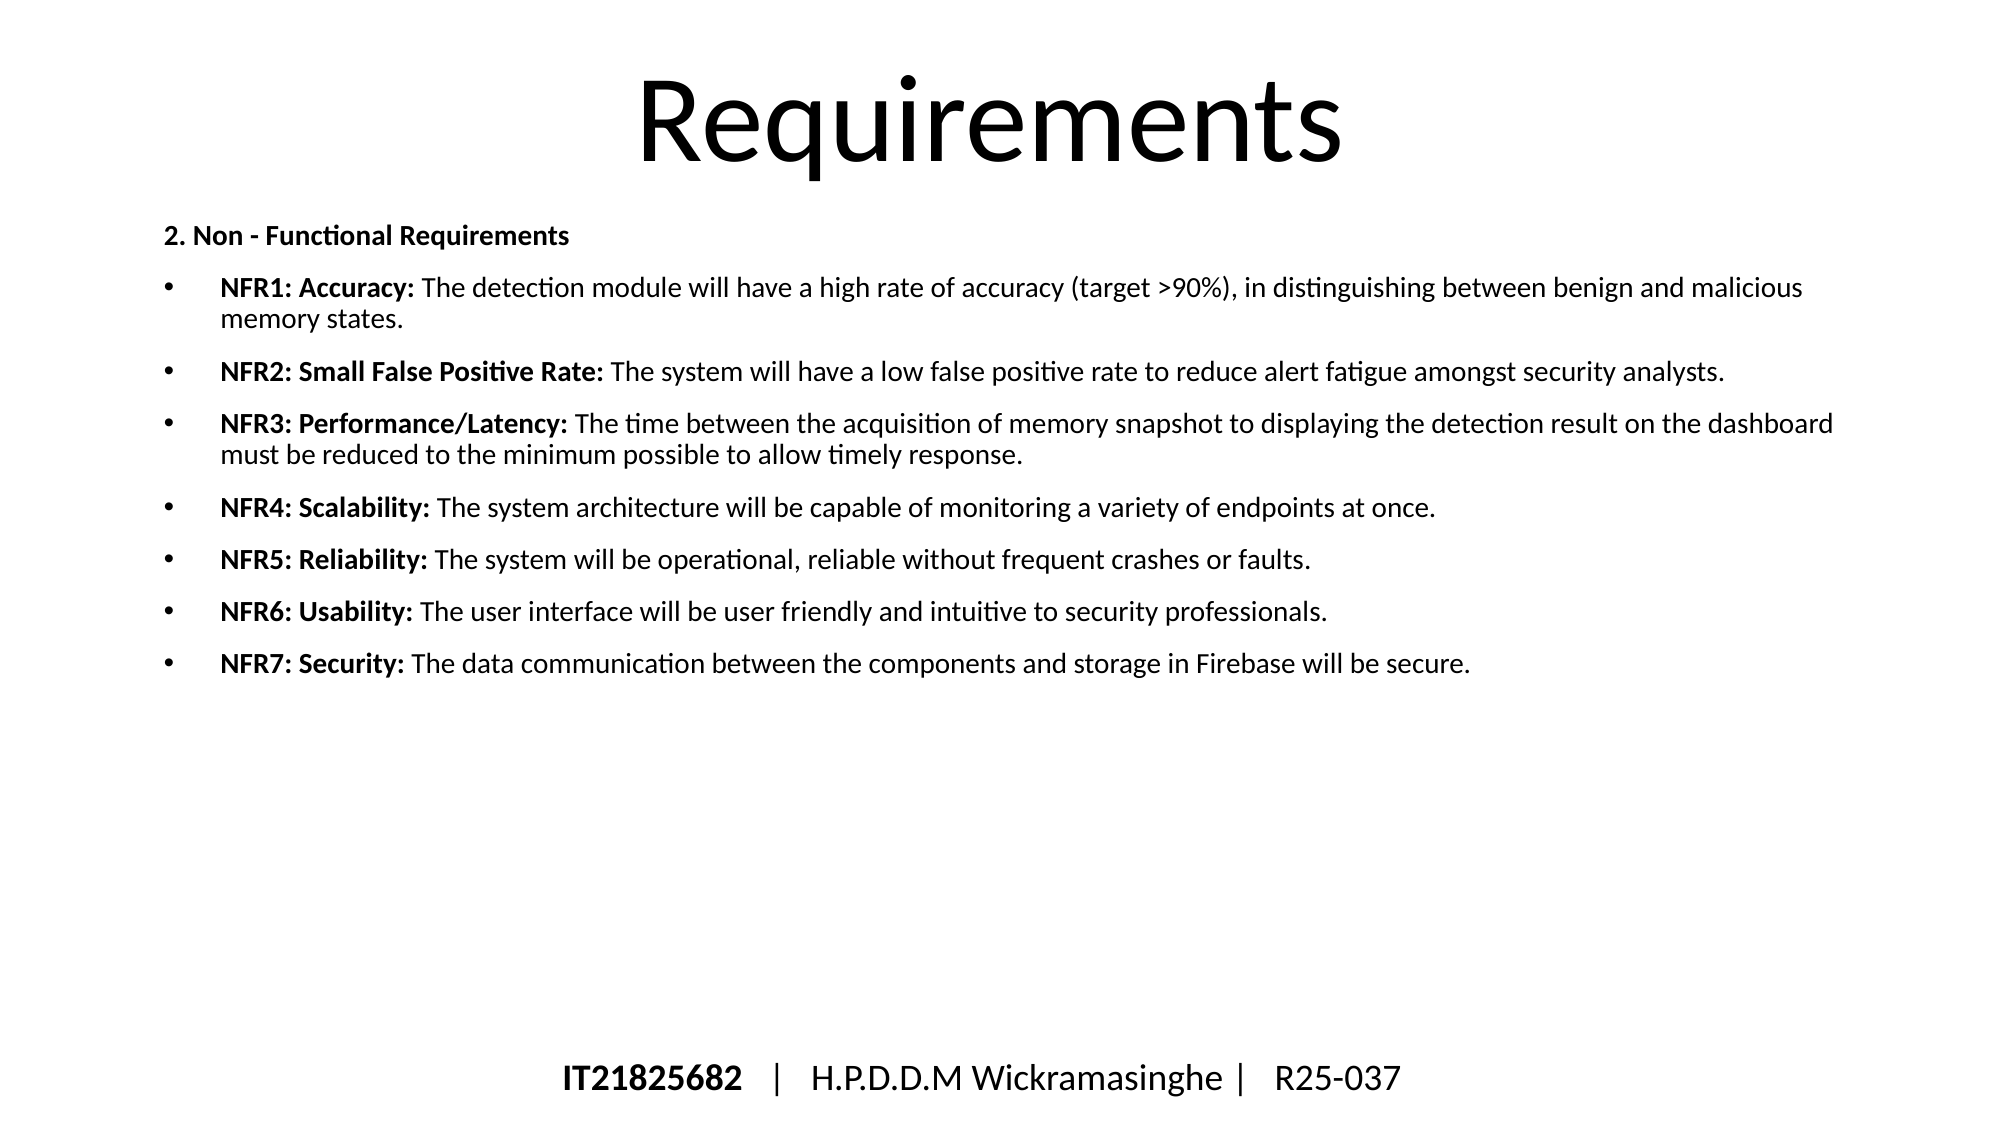

# Requirements
2. Non - Functional Requirements
NFR1: Accuracy: The detection module will have a high rate of accuracy (target >90%), in distinguishing between benign and malicious memory states.
NFR2: Small False Positive Rate: The system will have a low false positive rate to reduce alert fatigue amongst security analysts.
NFR3: Performance/Latency: The time between the acquisition of memory snapshot to displaying the detection result on the dashboard must be reduced to the minimum possible to allow timely response.
NFR4: Scalability: The system architecture will be capable of monitoring a variety of endpoints at once.
NFR5: Reliability: The system will be operational, reliable without frequent crashes or faults.
NFR6: Usability: The user interface will be user friendly and intuitive to security professionals.
NFR7: Security: The data communication between the components and storage in Firebase will be secure.

IT21825682   |   H.P.D.D.M Wickramasinghe |   R25-037